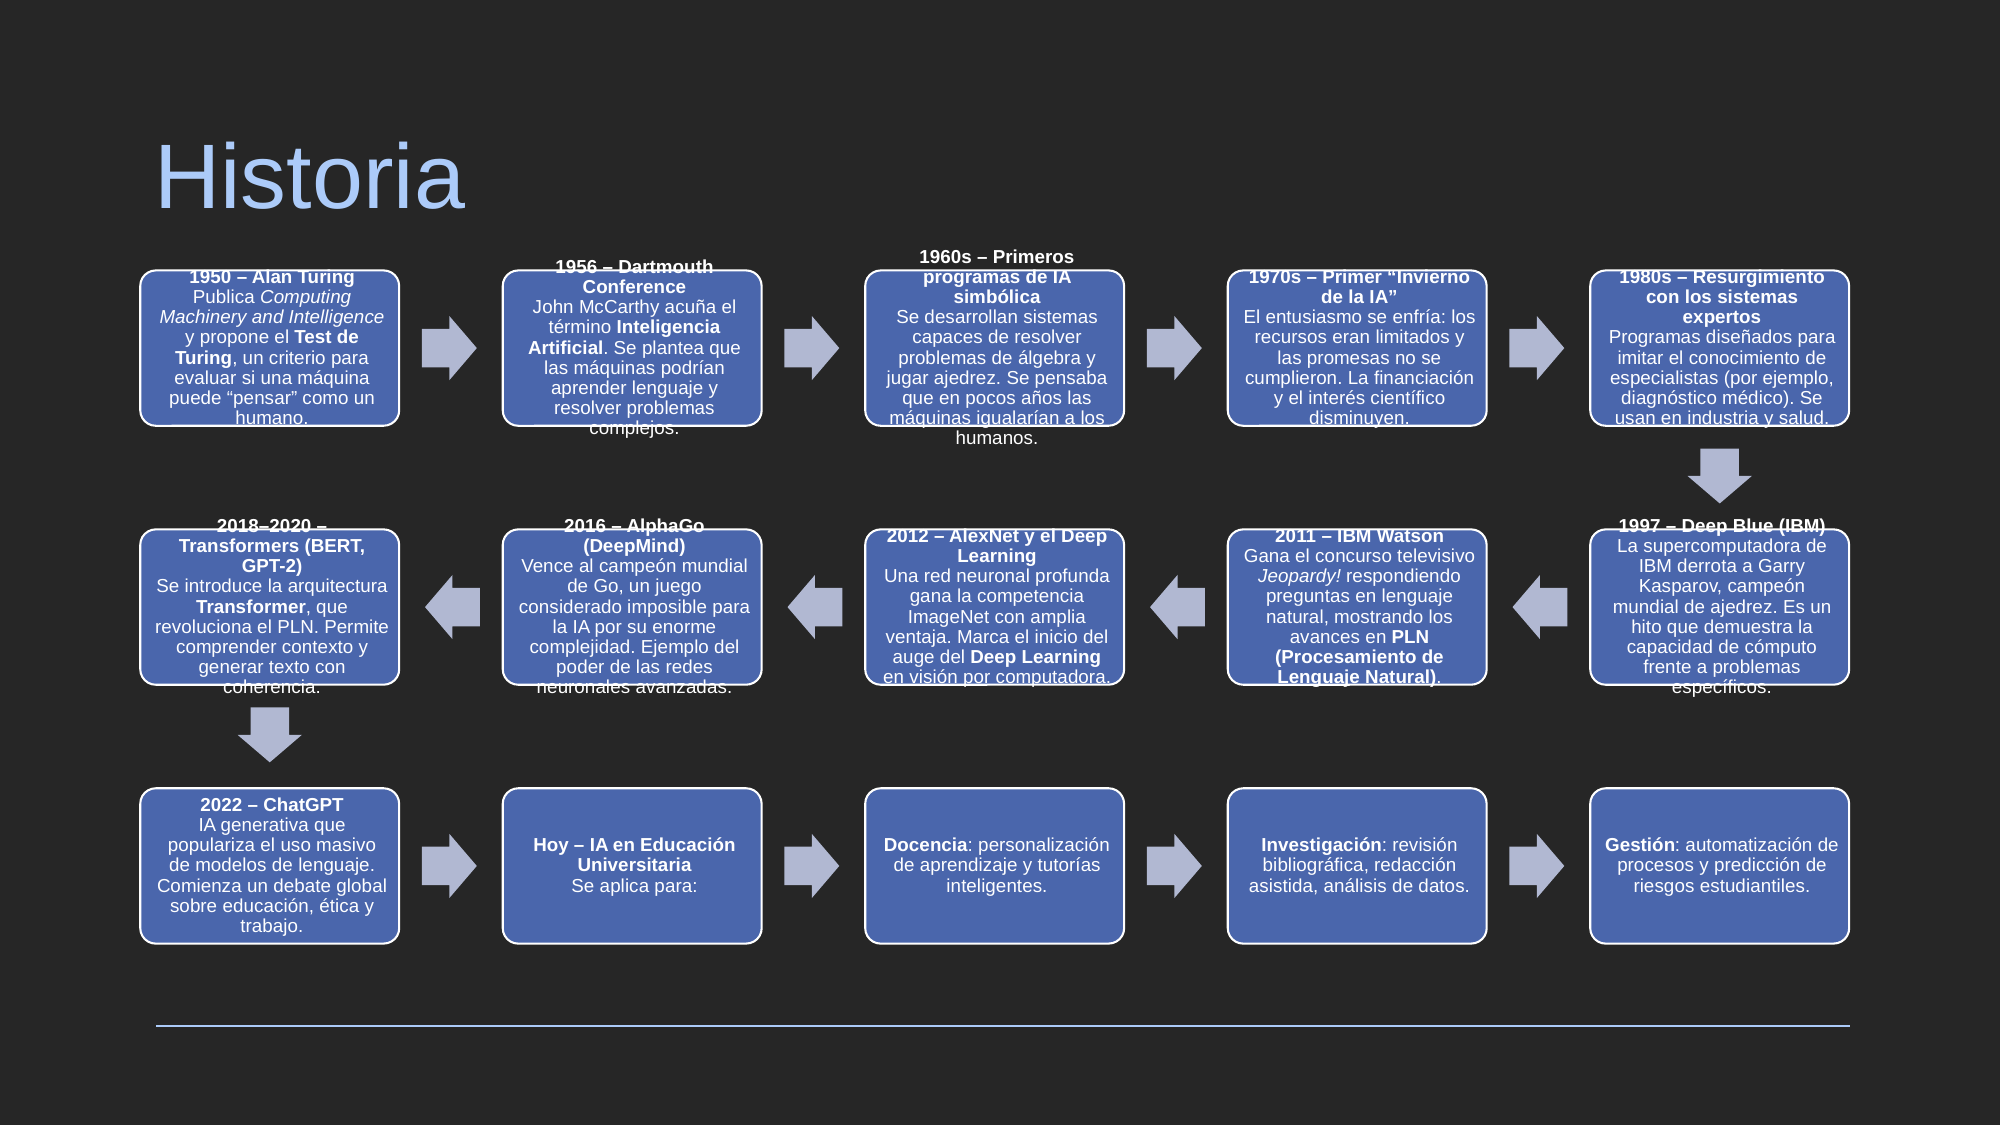

# Historia
1950 – Alan Turing
Publica Computing Machinery and Intelligence y propone el Test de Turing, un criterio para evaluar si una máquina puede “pensar” como un humano.

1956 – Dartmouth Conference
John McCarthy acuña el término Inteligencia Artificial. Se plantea que las máquinas podrían aprender lenguaje y resolver problemas complejos.

1960s – Primeros programas de IA simbólica
Se desarrollan sistemas capaces de resolver problemas de álgebra y jugar ajedrez. Se pensaba que en pocos años las máquinas igualarían a los humanos.

1970s – Primer “Invierno de la IA”
El entusiasmo se enfría: los recursos eran limitados y las promesas no se cumplieron. La financiación y el interés científico disminuyen.

1980s – Resurgimiento con los sistemas expertos
Programas diseñados para imitar el conocimiento de especialistas (por ejemplo, diagnóstico médico). Se usan en industria y salud.

1997 – Deep Blue (IBM)
La supercomputadora de IBM derrota a Garry Kasparov, campeón mundial de ajedrez. Es un hito que demuestra la capacidad de cómputo frente a problemas específicos.

2011 – IBM Watson
Gana el concurso televisivo Jeopardy! respondiendo preguntas en lenguaje natural, mostrando los avances en PLN (Procesamiento de Lenguaje Natural).

2012 – AlexNet y el Deep Learning
Una red neuronal profunda gana la competencia ImageNet con amplia ventaja. Marca el inicio del auge del Deep Learning en visión por computadora.

2016 – AlphaGo (DeepMind)
Vence al campeón mundial de Go, un juego considerado imposible para la IA por su enorme complejidad. Ejemplo del poder de las redes neuronales avanzadas.

2018–2020 – Transformers (BERT, GPT-2)
Se introduce la arquitectura Transformer, que revoluciona el PLN. Permite comprender contexto y generar texto con coherencia.

2022 – ChatGPT
IA generativa que populariza el uso masivo de modelos de lenguaje. Comienza un debate global sobre educación, ética y trabajo.

Hoy – IA en Educación Universitaria
Se aplica para:

Docencia: personalización de aprendizaje y tutorías inteligentes.

Investigación: revisión bibliográfica, redacción asistida, análisis de datos.

Gestión: automatización de procesos y predicción de riesgos estudiantiles.